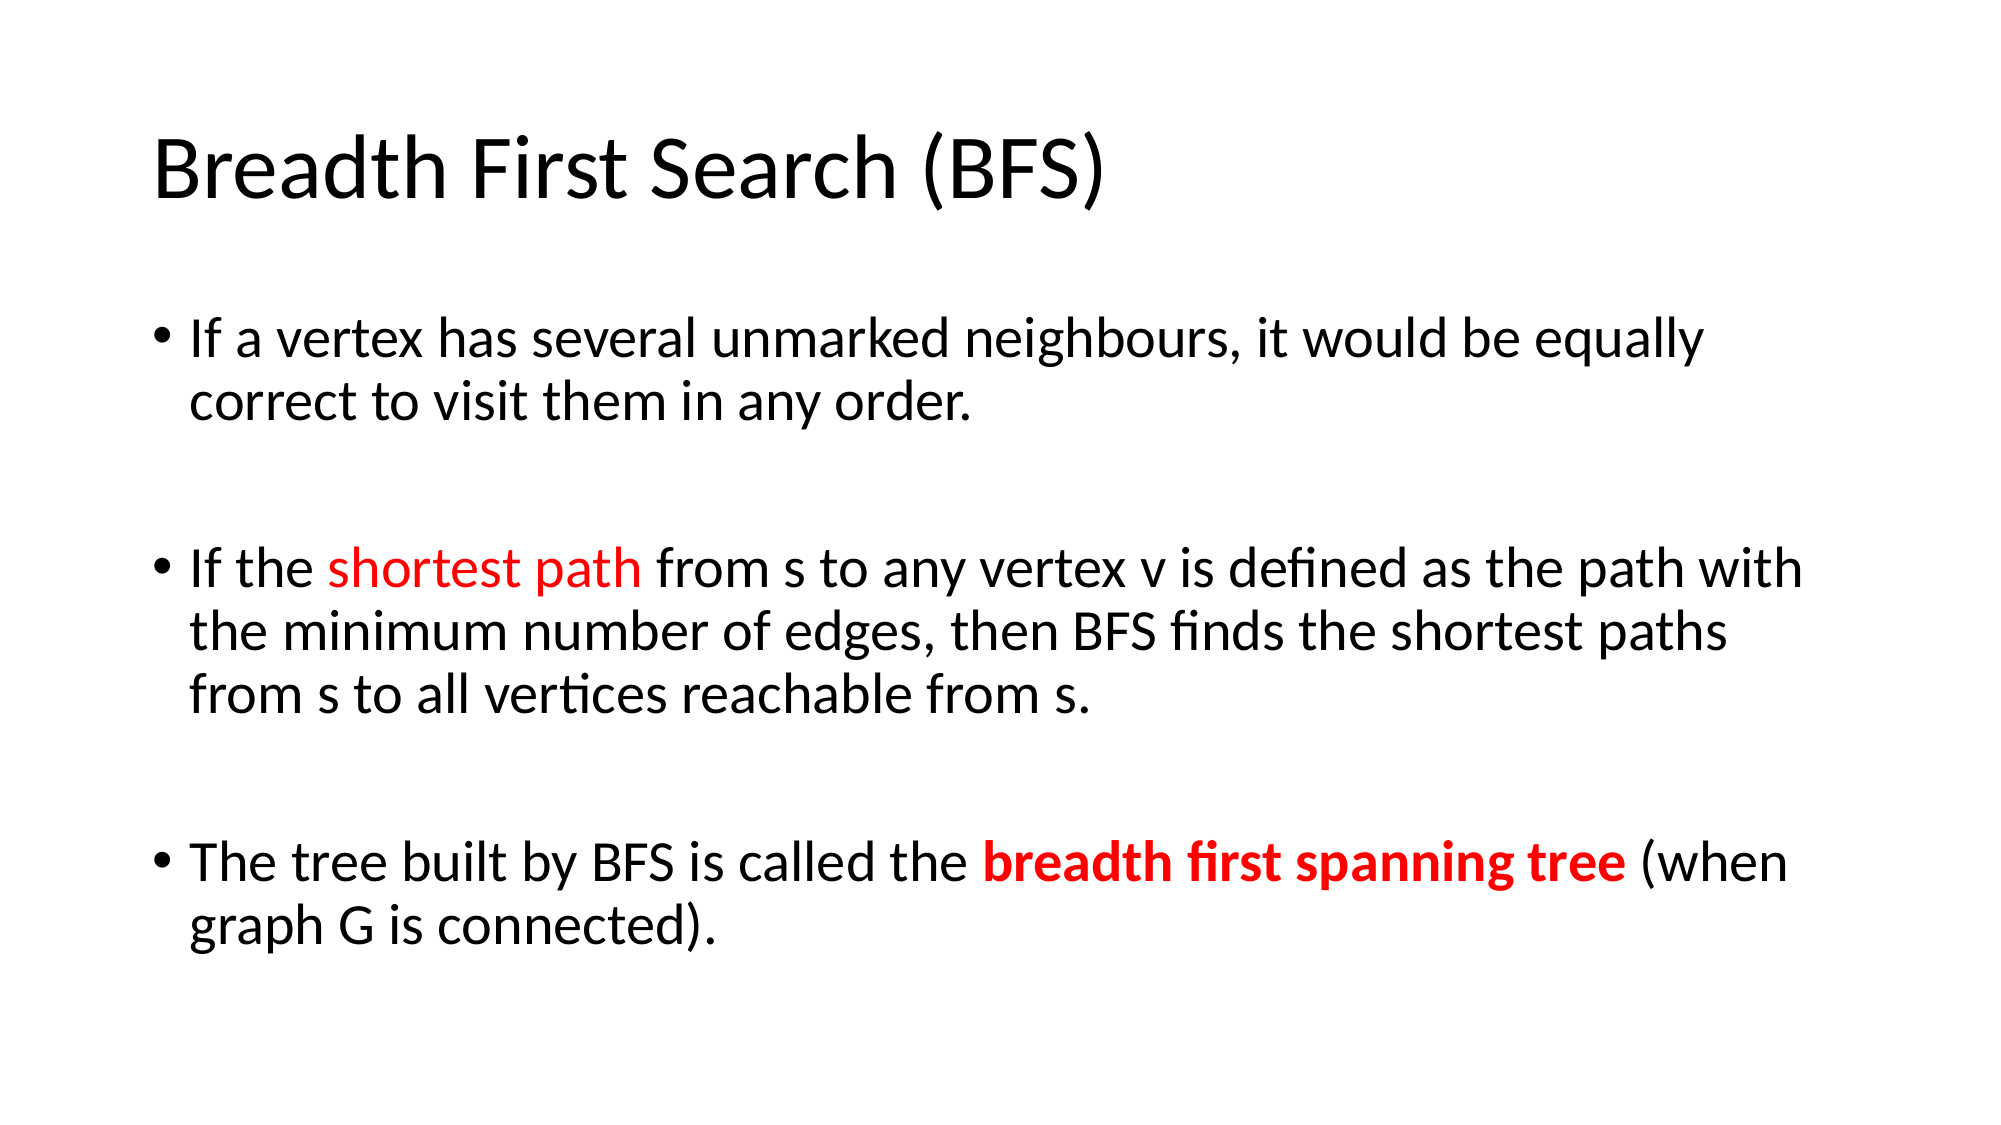

# Breadth First Search (BFS)
If a vertex has several unmarked neighbours, it would be equally correct to visit them in any order.

If the shortest path from s to any vertex v is defined as the path with the minimum number of edges, then BFS finds the shortest paths from s to all vertices reachable from s.

The tree built by BFS is called the breadth first spanning tree (when graph G is connected).